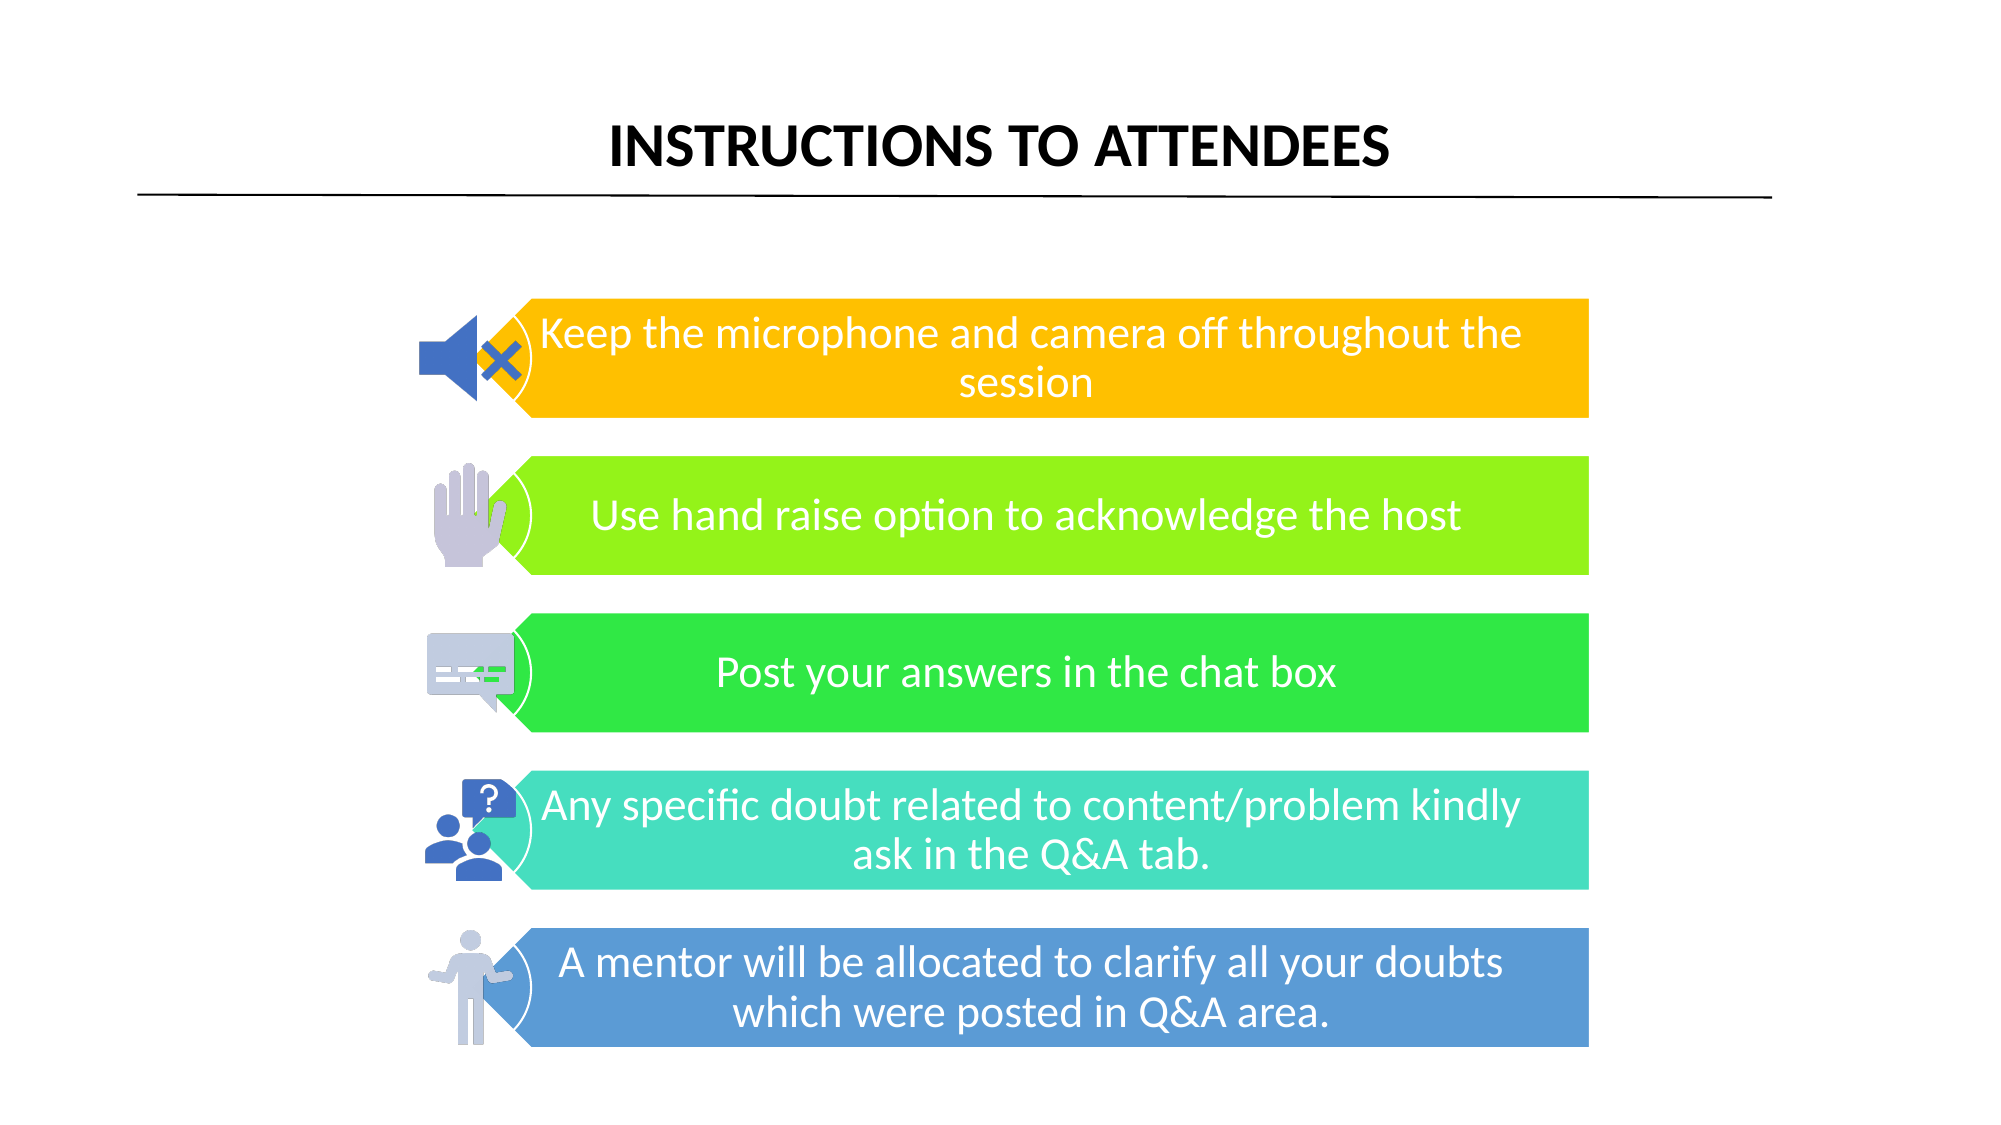

INSTRUCTIONS TO ATTENDEES
Keep the microphone and camera off throughout the session
Use hand raise option to acknowledge the host
Post your answers in the chat box
Any specific doubt related to content/problem kindly ask in the Q&A tab.
A mentor will be allocated to clarify all your doubts which were posted in Q&A area.